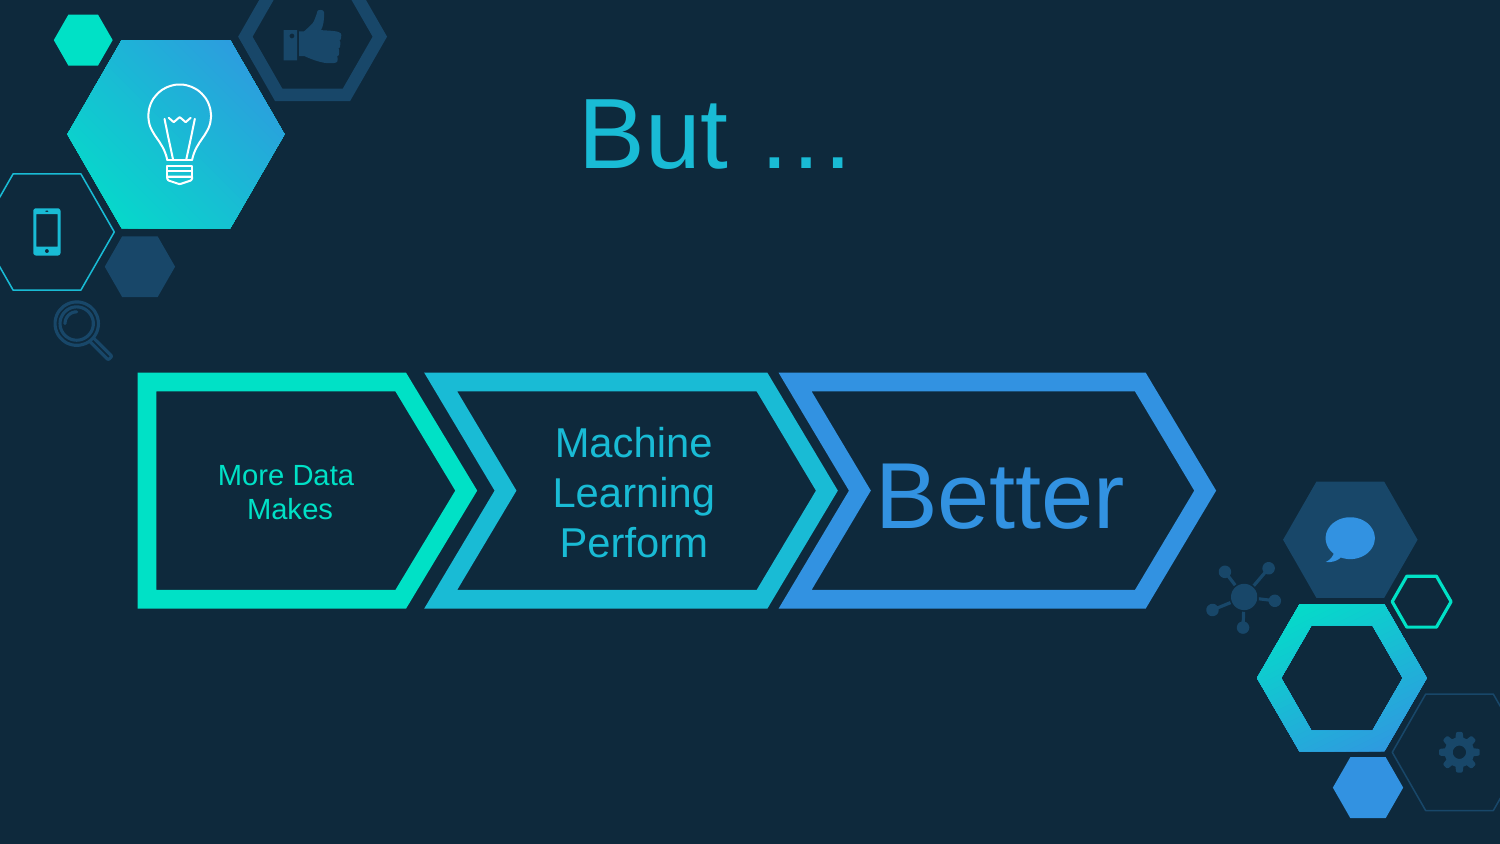

# But …
More Data
Makes
Machine Learning
Perform
Better